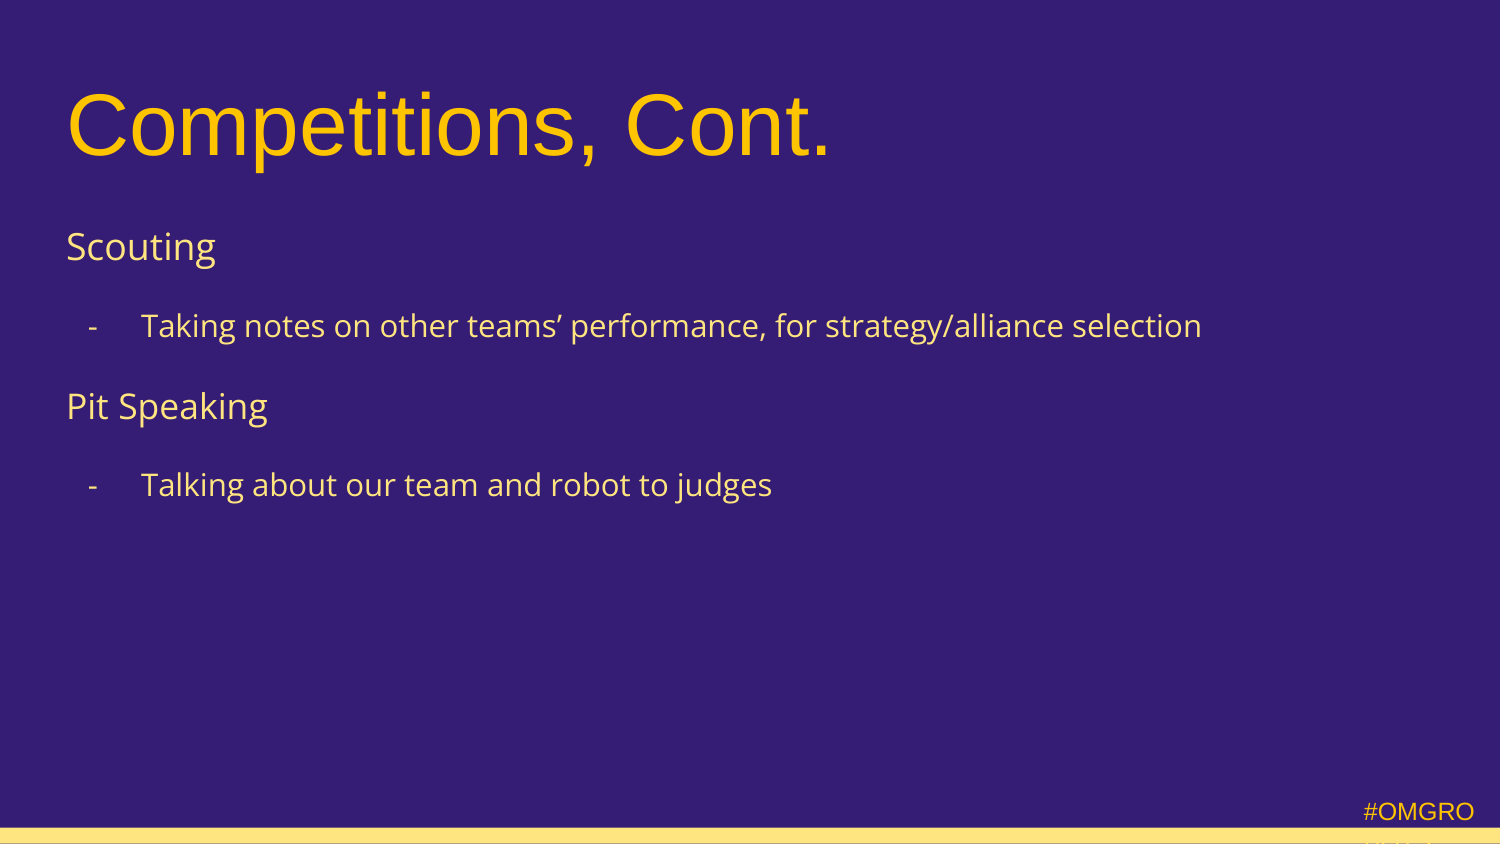

# Competitions, Cont.
Scouting
Taking notes on other teams’ performance, for strategy/alliance selection
Pit Speaking
Talking about our team and robot to judges